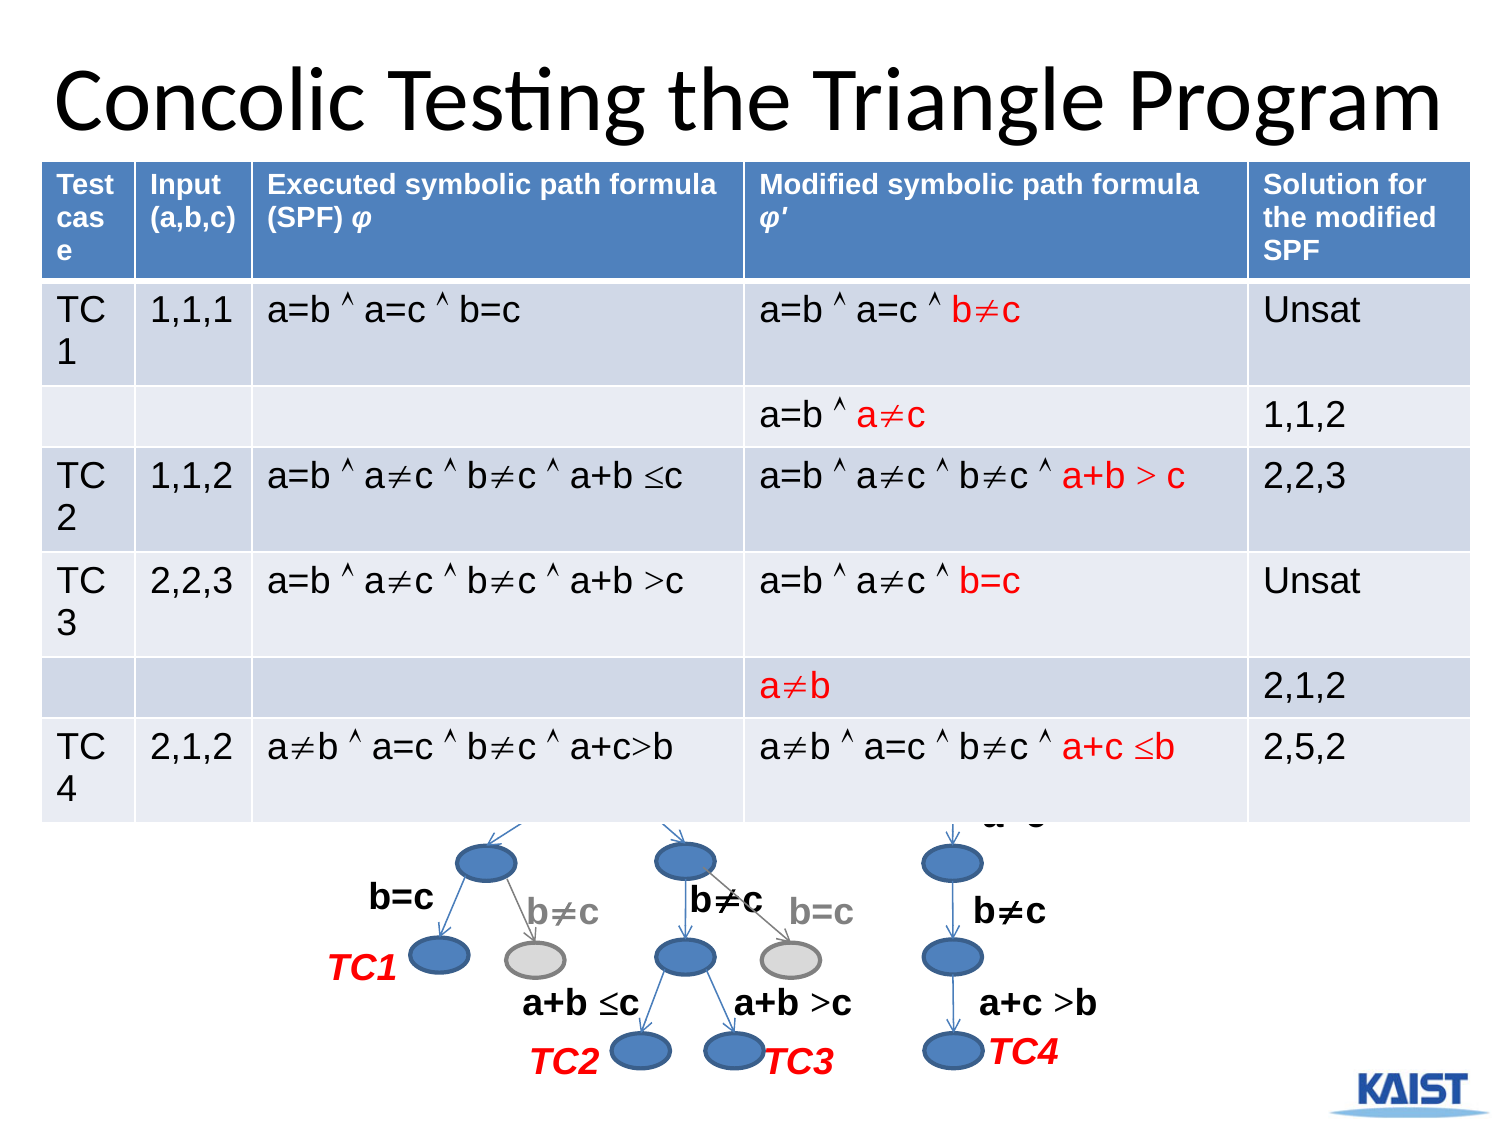

# Concolic Testing the Triangle Program
| Testcase | Input (a,b,c) | Executed symbolic path formula (SPF) φ | Modified symbolic path formula φ' | Solution for the modified SPF |
| --- | --- | --- | --- | --- |
| TC1 | 1,1,1 | a=b ∧ a=c ∧ b=c | a=b ∧ a=c ∧ b≠c | Unsat |
|  |  |  | a=b ∧ a≠c | 1,1,2 |
| TC2 | 1,1,2 | a=b ∧ a≠c ∧ b≠c ∧ a+b ≤c | a=b ∧ a≠c ∧ b≠c ∧ a+b > c | 2,2,3 |
| TC3 | 2,2,3 | a=b ∧ a≠c ∧ b≠c ∧ a+b >c | a=b ∧ a≠c ∧ b=c | Unsat |
|  |  |  | a≠b | 2,1,2 |
| TC4 | 2,1,2 | a≠b ∧ a=c ∧ b≠c ∧ a+c>b | a≠b ∧ a=c ∧ b≠c ∧ a+c ≤b | 2,5,2 |

a=b

a=c

b=c

TC1
a≠b

a=c

b≠c

a+c >b
TC4

a≠c

b≠c

a+b ≤c

TC2
b=c

b≠c

a+b >c
TC3